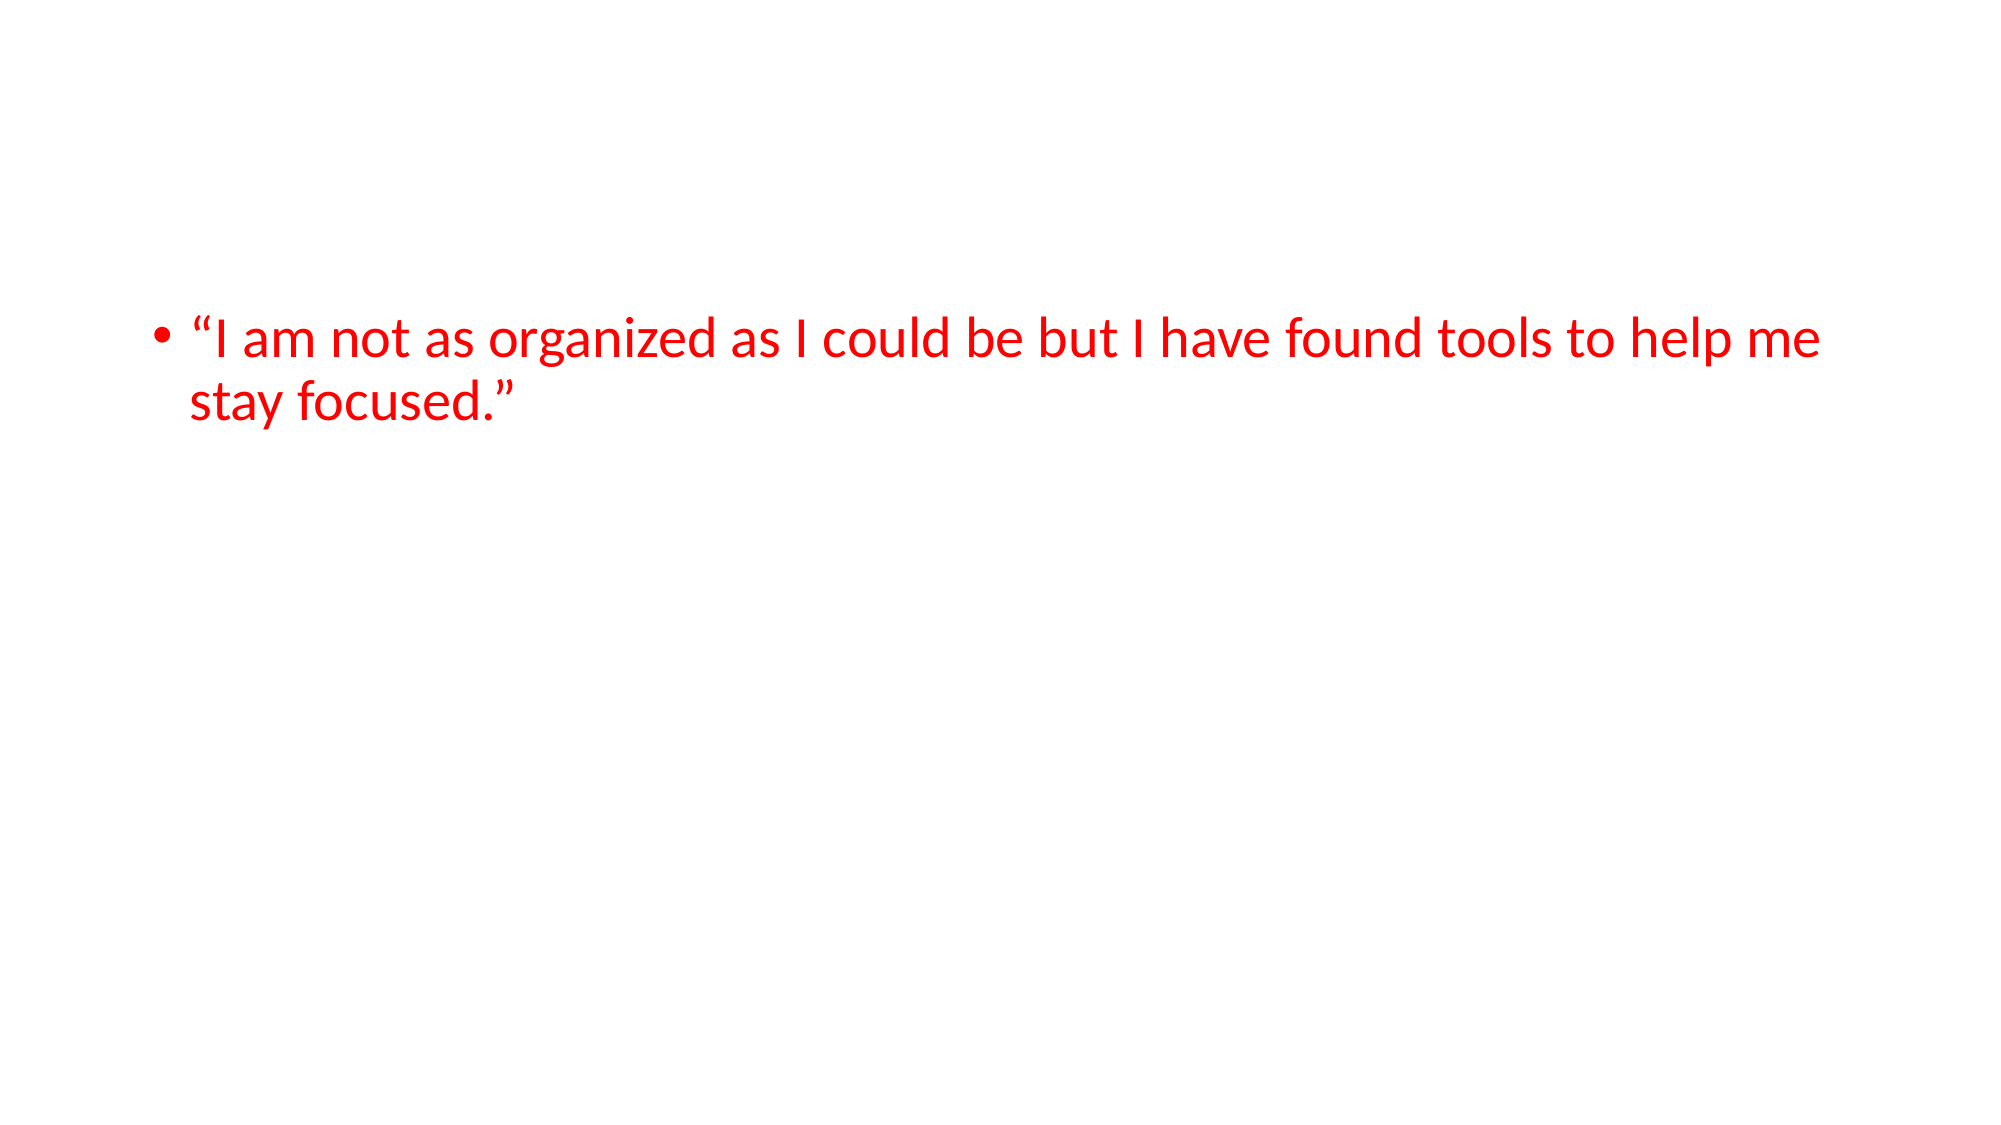

#
“I am not as organized as I could be but I have found tools to help me stay focused.”